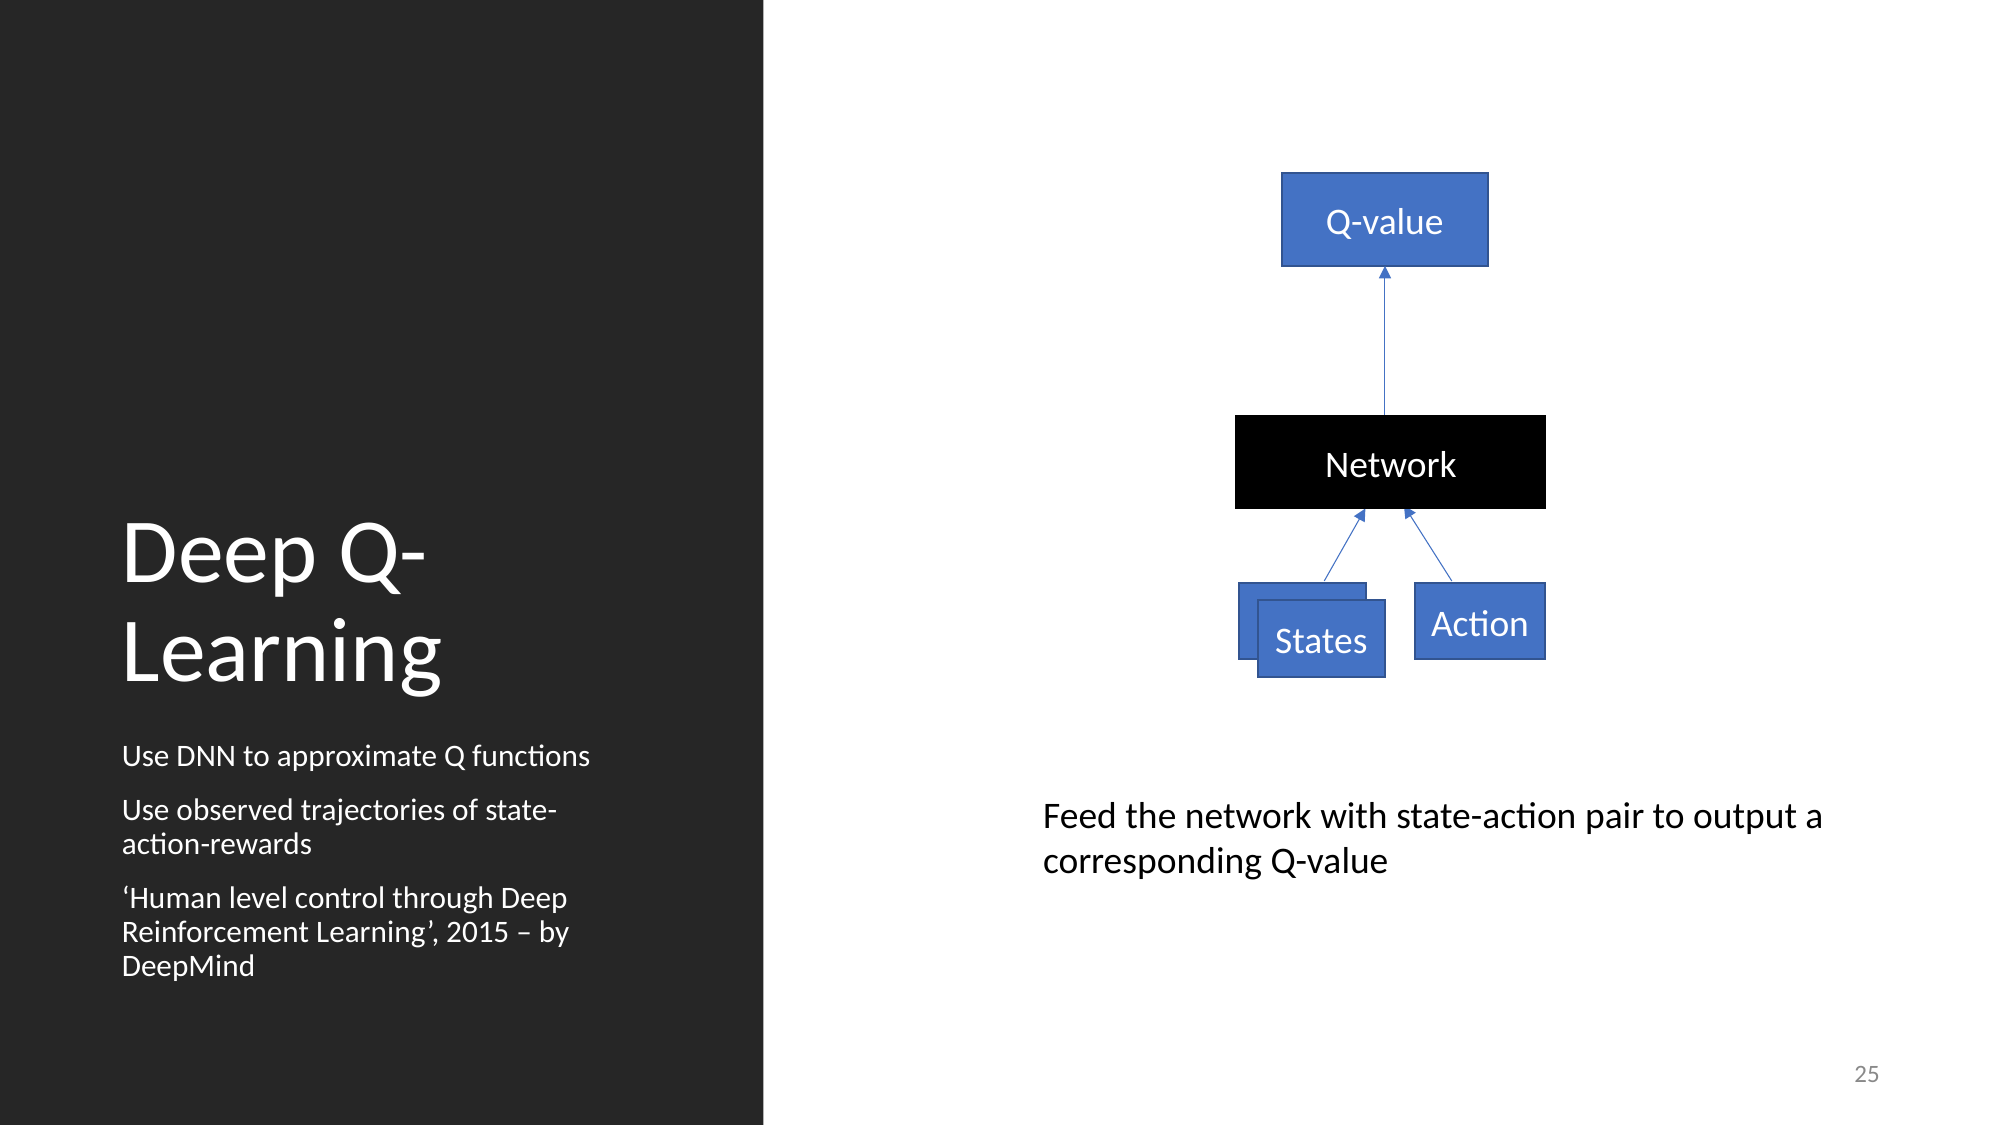

# Deep Q-Learning
Q-value
Network

Action
States
Use DNN to approximate Q functions
Use observed trajectories of state-action-rewards
‘Human level control through Deep Reinforcement Learning’, 2015 – by DeepMind
Feed the network with state-action pair to output a corresponding Q-value
25